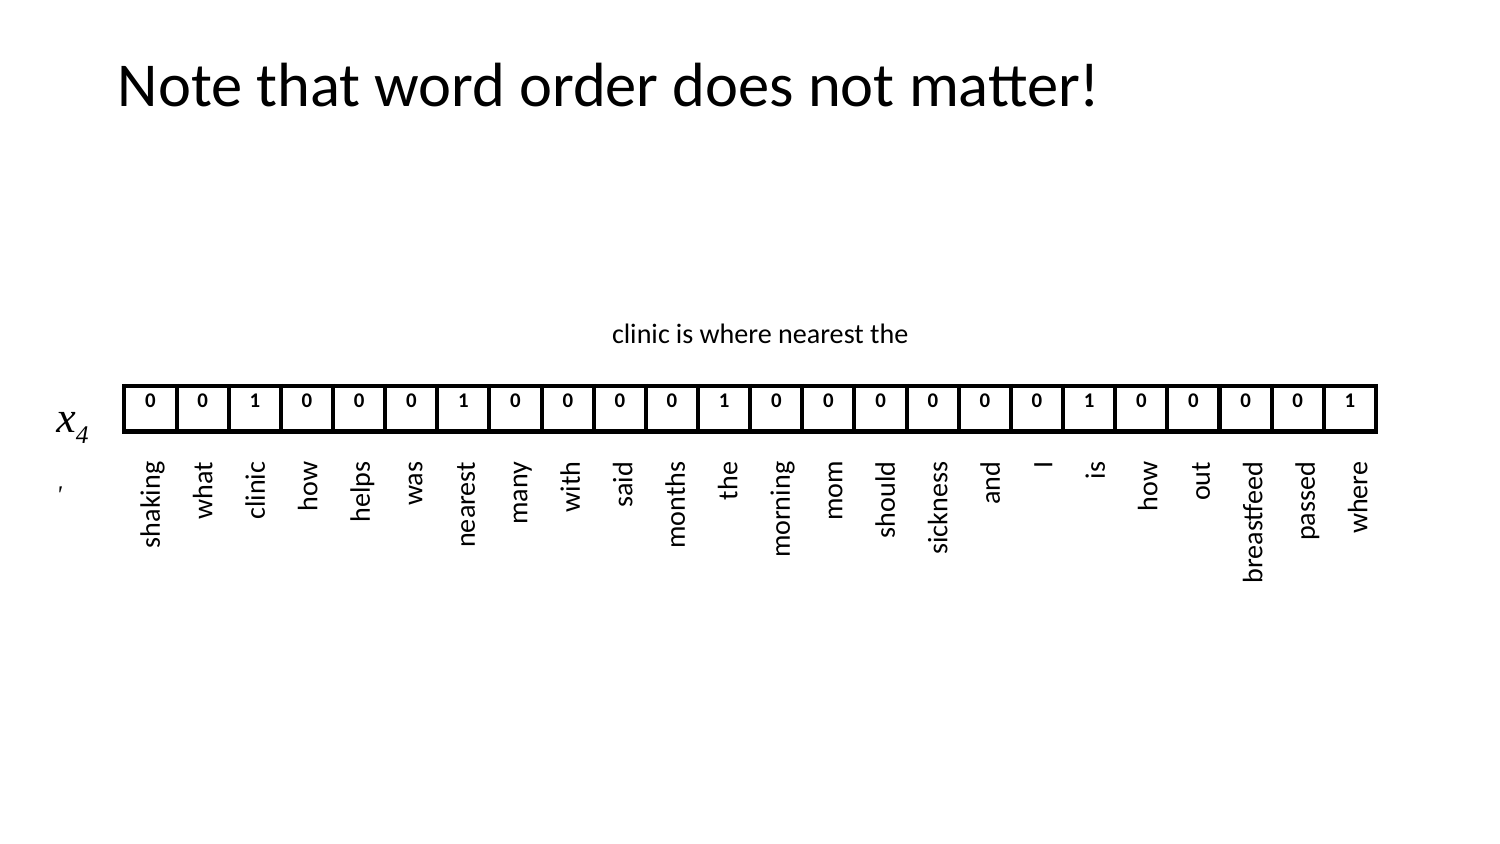

shaking
what
clinic
how
helps
was
nearest
many
with
said
months
the
morning
mom
should
sickness
and
I
is
how
out
breastfeed
passed
where
# Note that word order does not matter!
clinic is where nearest the
x4'
| 0 | 0 | 1 | 0 | 0 | 0 | 1 | 0 | 0 | 0 | 0 | 1 | 0 | 0 | 0 | 0 | 0 | 0 | 1 | 0 | 0 | 0 | 0 | 1 |
| --- | --- | --- | --- | --- | --- | --- | --- | --- | --- | --- | --- | --- | --- | --- | --- | --- | --- | --- | --- | --- | --- | --- | --- |